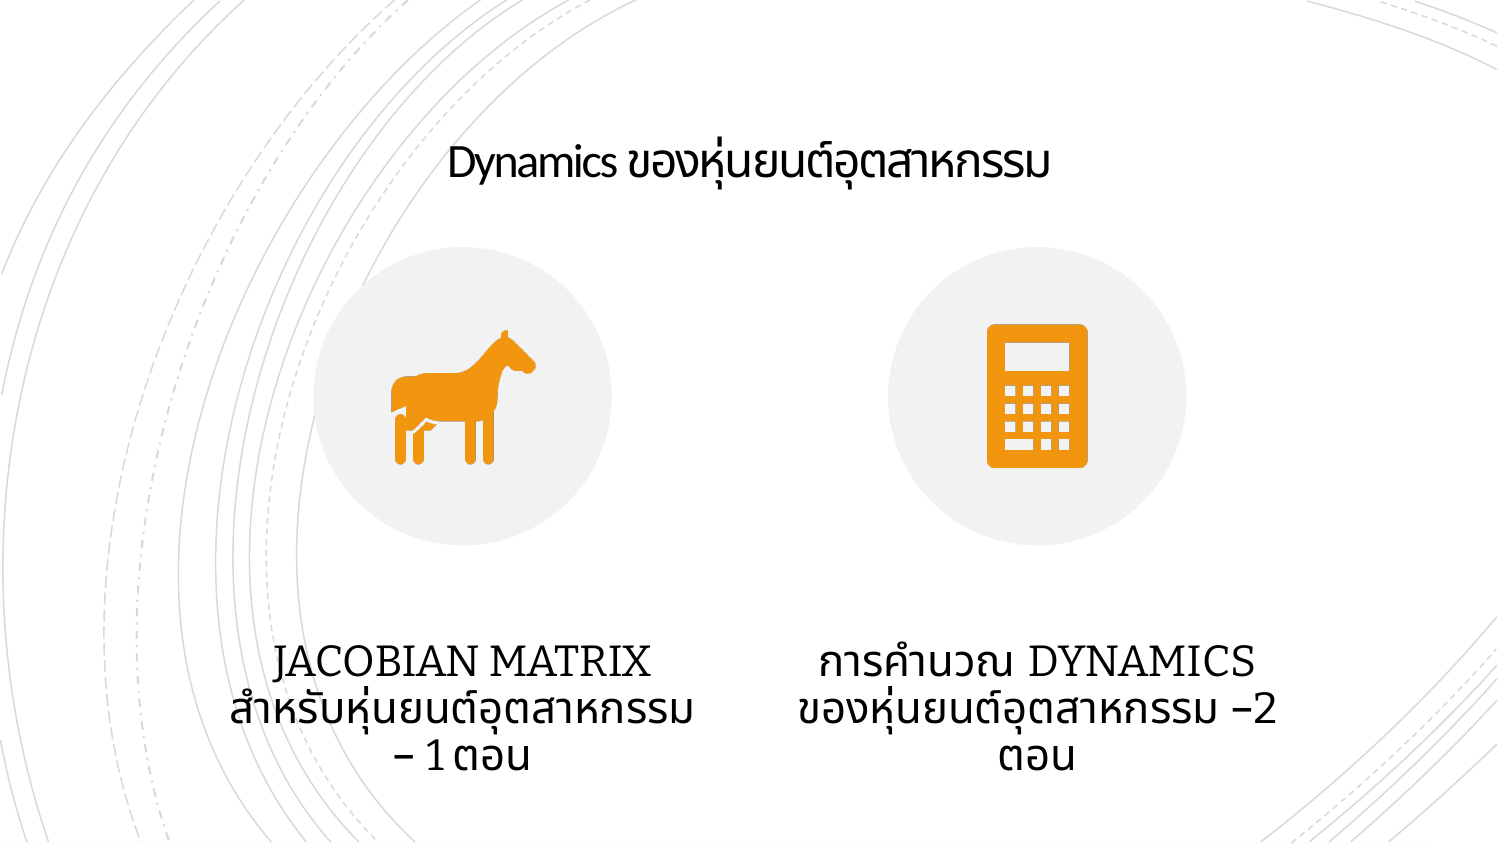

# Dynamics ของหุ่นยนต์อุตสาหกรรม
Jacobian Matrix สำหรับหุ่นยนต์อุตสาหกรรม – 1 ตอน
การคำนวณ Dynamics ของหุ่นยนต์อุตสาหกรรม –2 ตอน